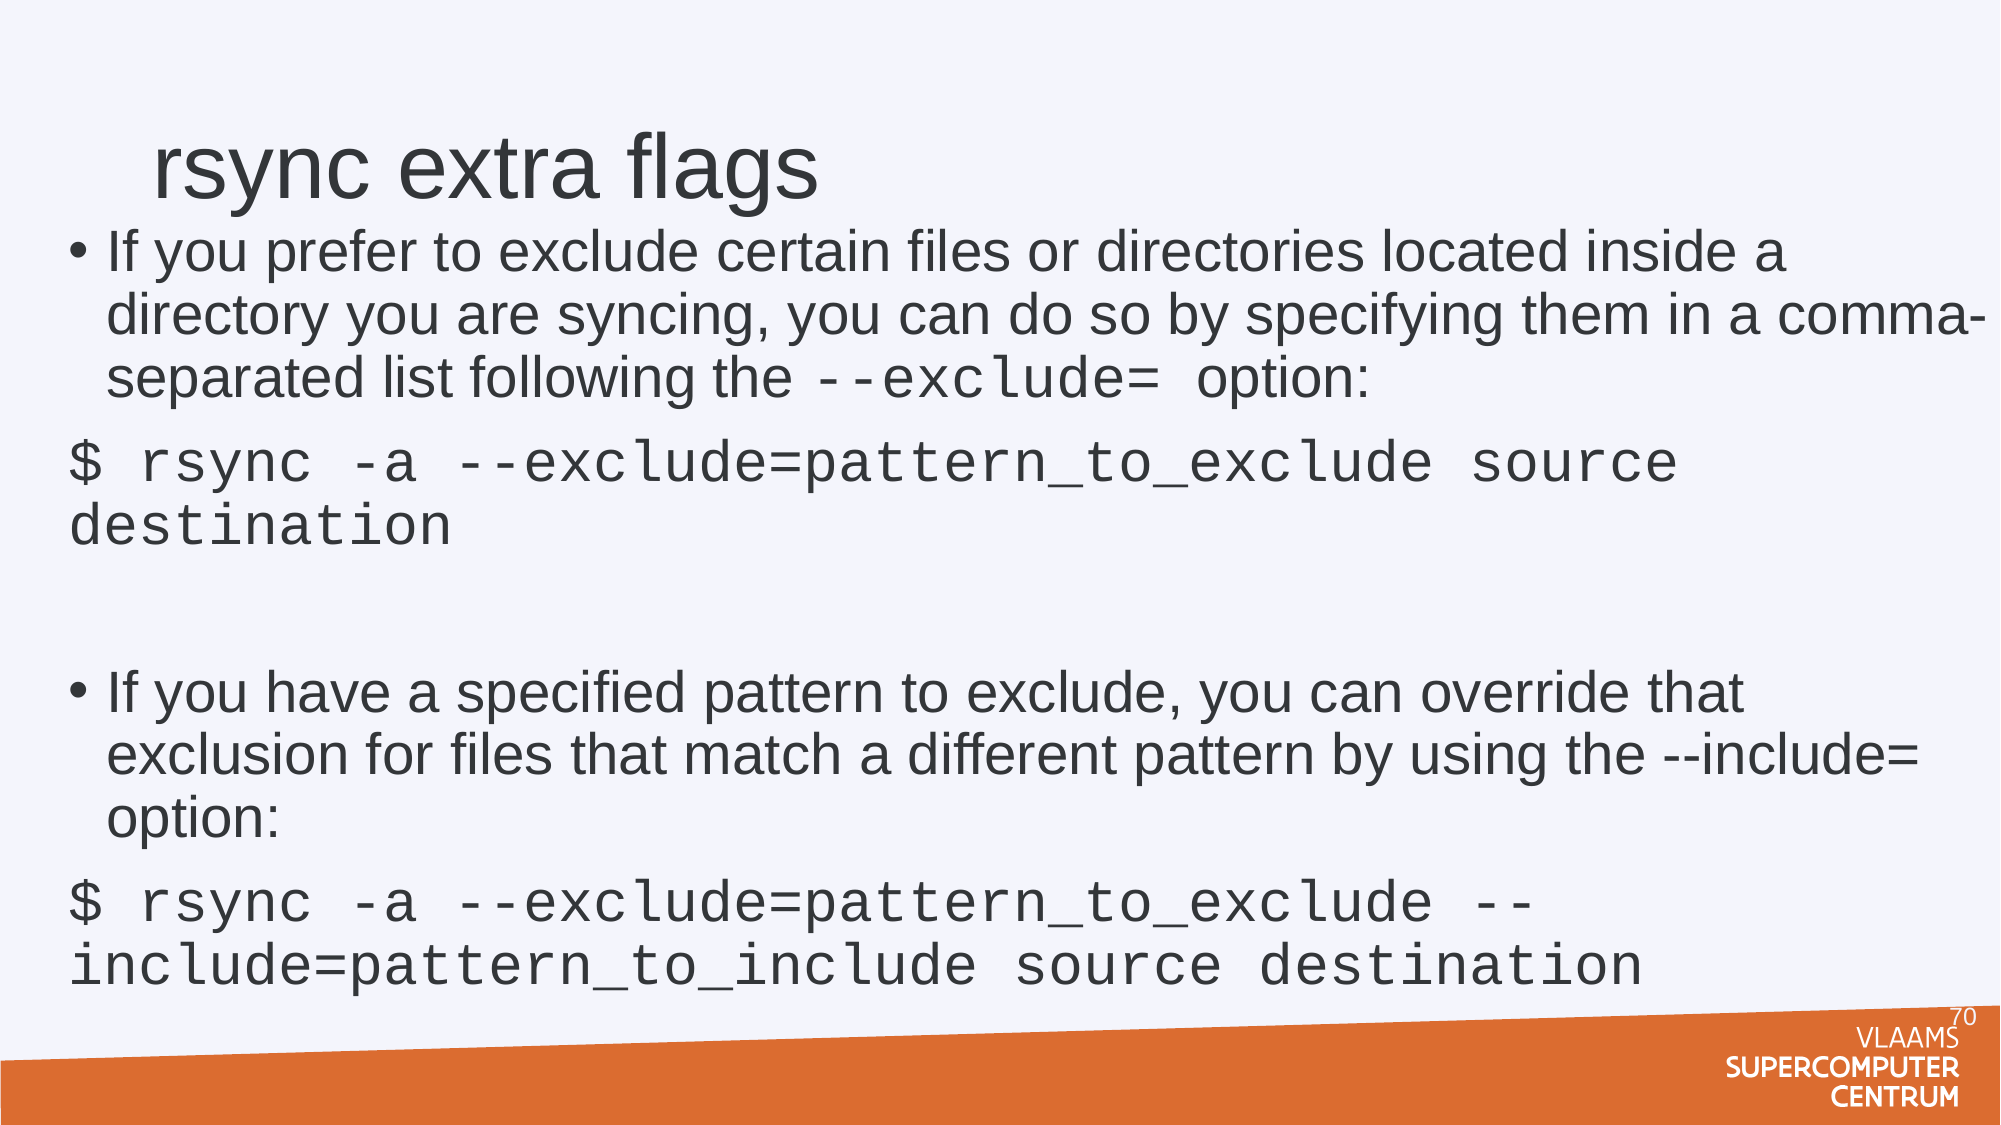

# rsync extra flags
If you prefer to exclude certain files or directories located inside a directory you are syncing, you can do so by specifying them in a comma-separated list following the --exclude= option:
$ rsync -a --exclude=pattern_to_exclude source destination

If you have a specified pattern to exclude, you can override that exclusion for files that match a different pattern by using the --include= option:
$ rsync -a --exclude=pattern_to_exclude --include=pattern_to_include source destination
70